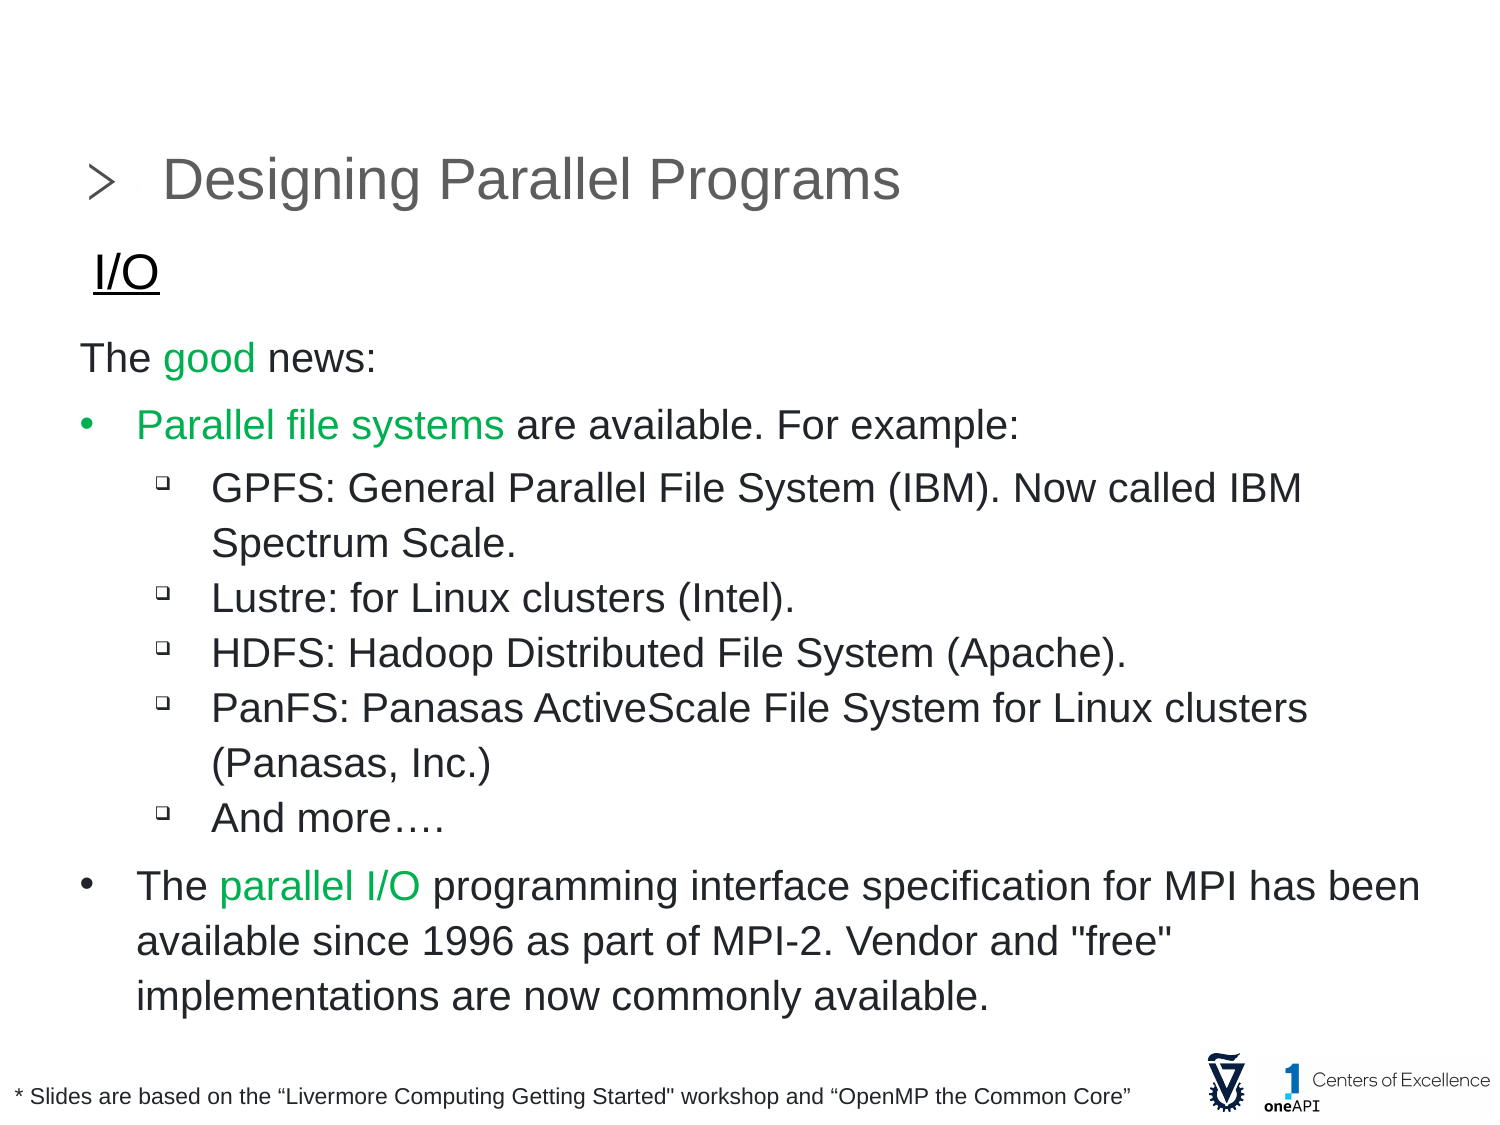

Designing Parallel Programs

I/O
The good news:
Parallel file systems are available. For example:
GPFS: General Parallel File System (IBM). Now called IBM Spectrum Scale.
Lustre: for Linux clusters (Intel).
HDFS: Hadoop Distributed File System (Apache).
PanFS: Panasas ActiveScale File System for Linux clusters (Panasas, Inc.)
And more….
The parallel I/O programming interface specification for MPI has been available since 1996 as part of MPI-2. Vendor and "free" implementations are now commonly available.